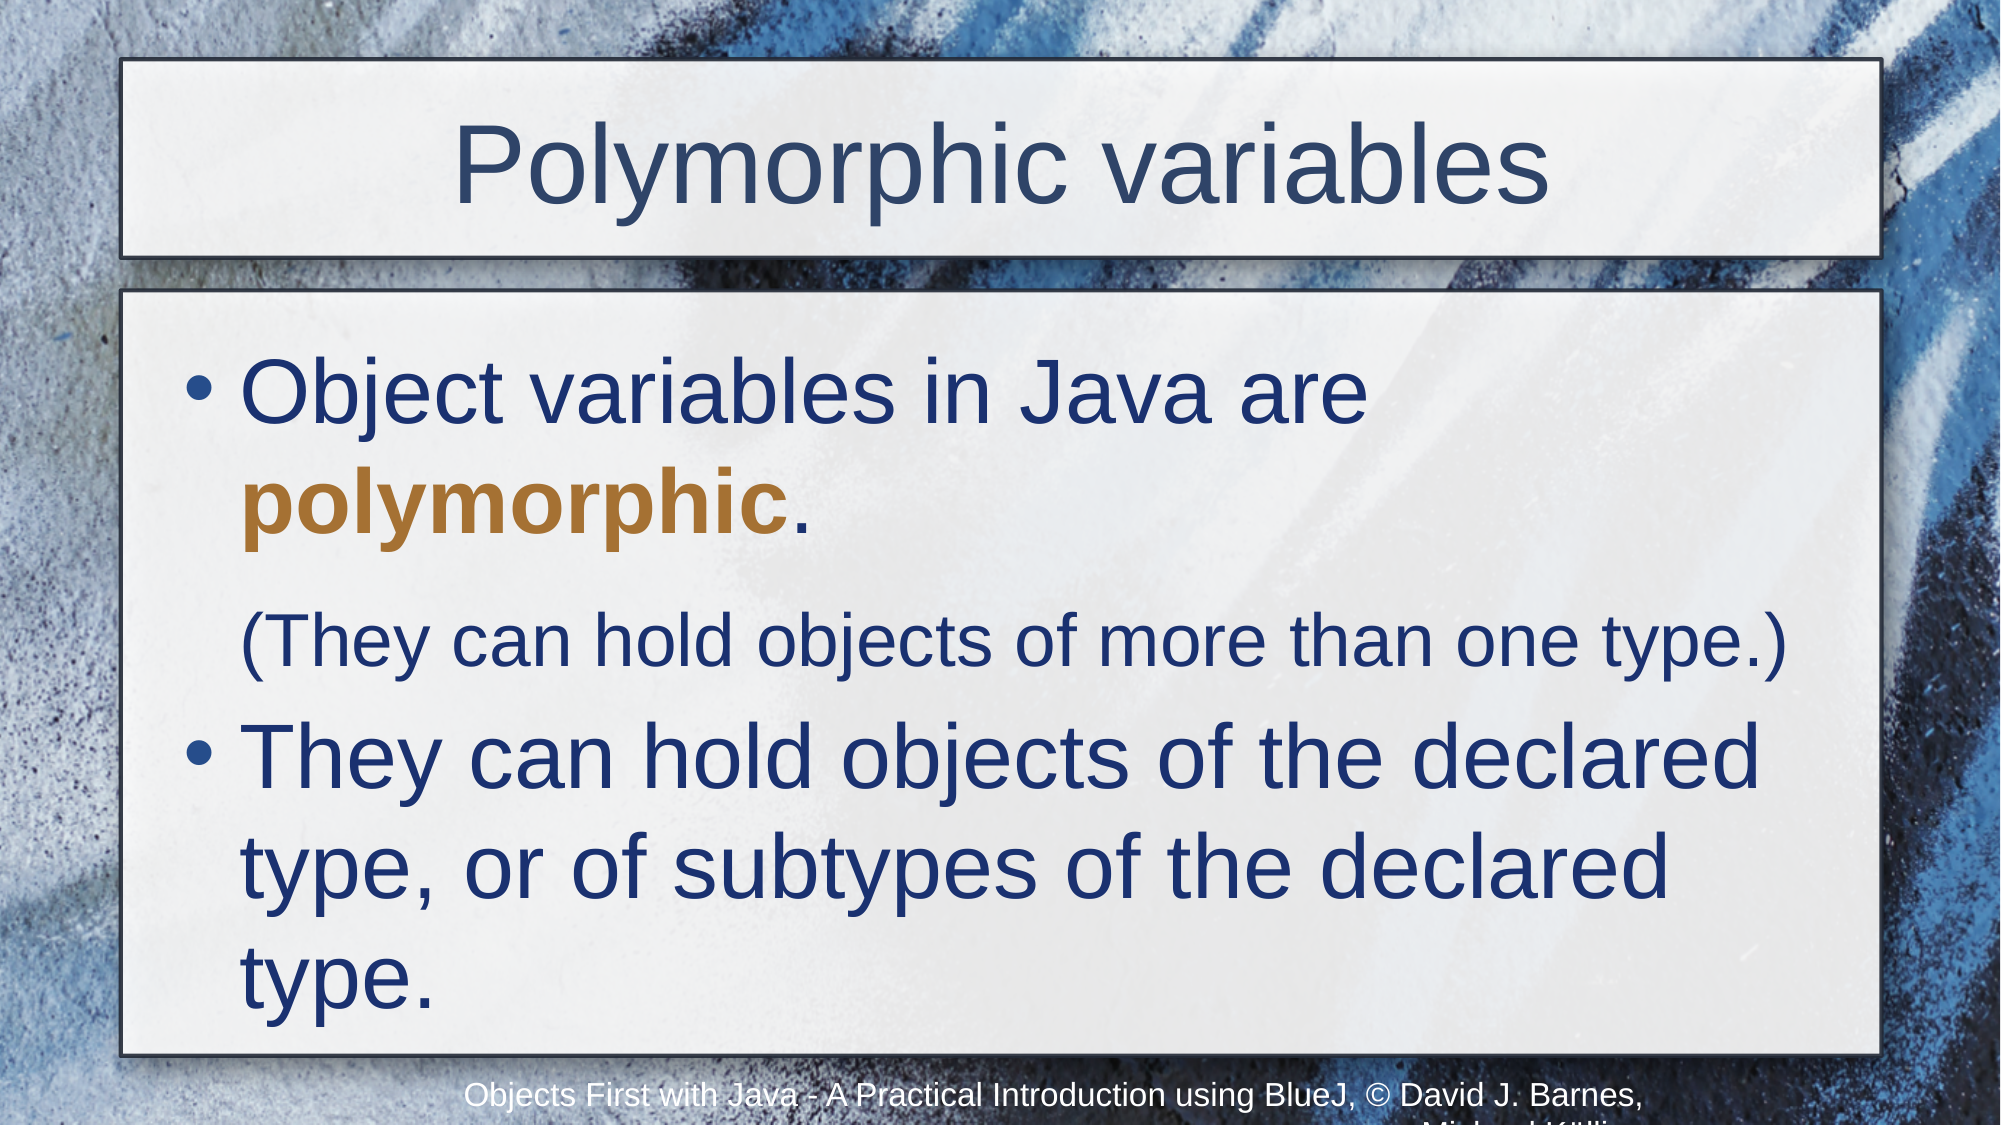

# Polymorphic variables
Object variables in Java are polymorphic.
(They can hold objects of more than one type.)
They can hold objects of the declared type, or of subtypes of the declared type.